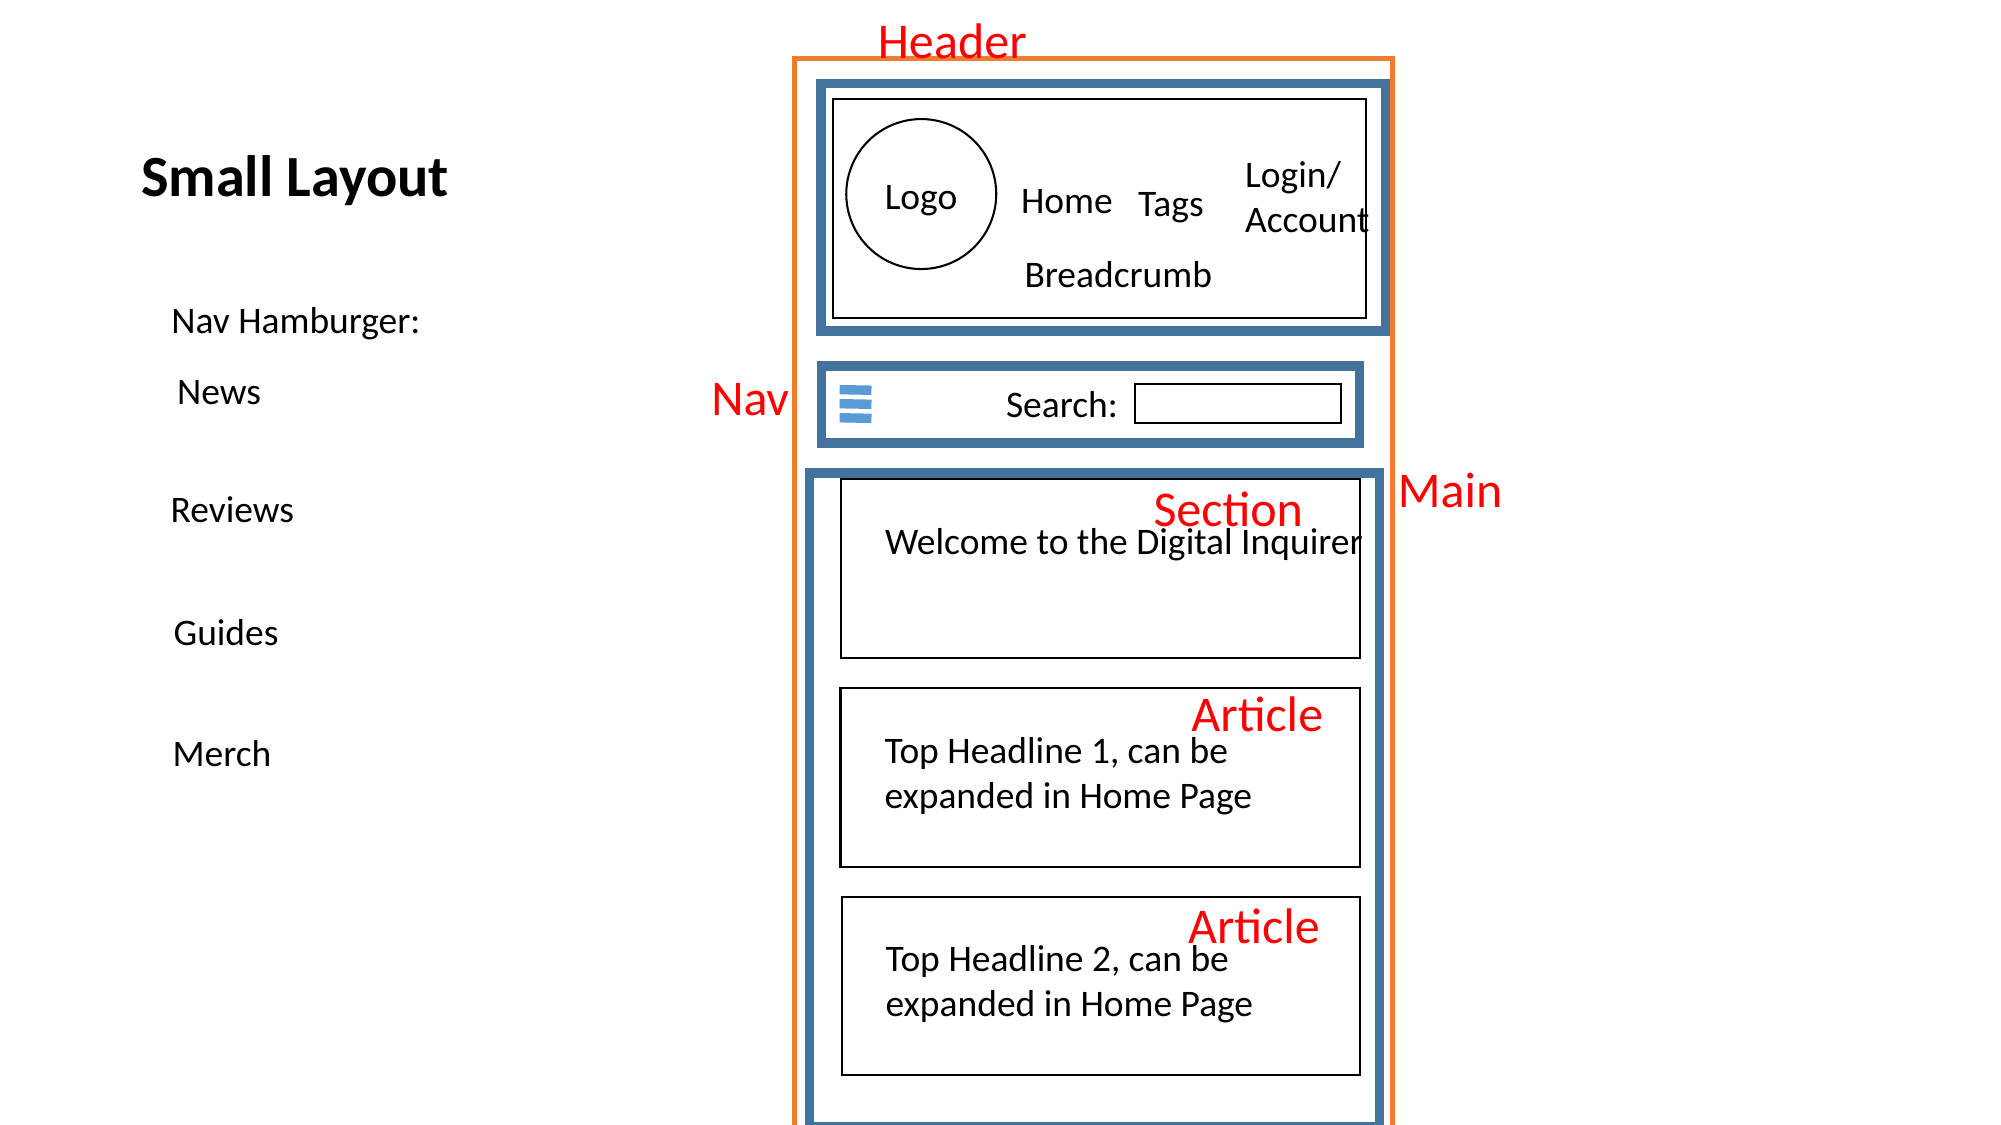

Header

Small Layout
Login/
Account
Logo
Home
Tags
Breadcrumb
Nav Hamburger:
Nav
News

Search:

Main
Section

Reviews

Welcome to the Digital Inquirer
Guides
Article

Top Headline 1, can be
expanded in Home Page
Merch
Article

Top Headline 2, can be
expanded in Home Page

Ad
Aside

Address
Footer
Contact Us